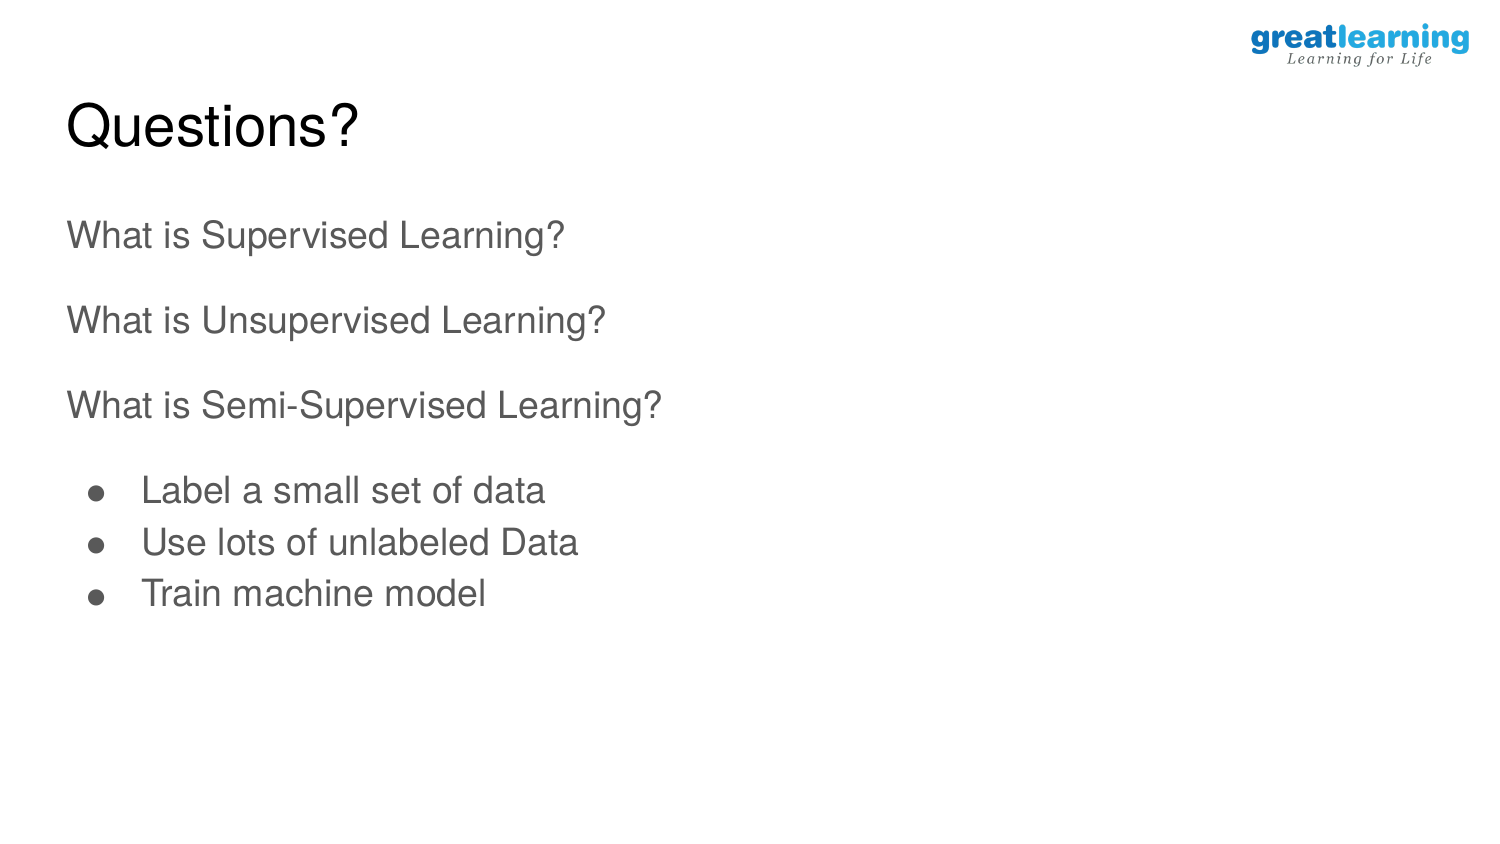

# Questions?
What is Supervised Learning?
What is Unsupervised Learning?
What is Semi-Supervised Learning?
Label a small set of data
Use lots of unlabeled Data
Train machine model